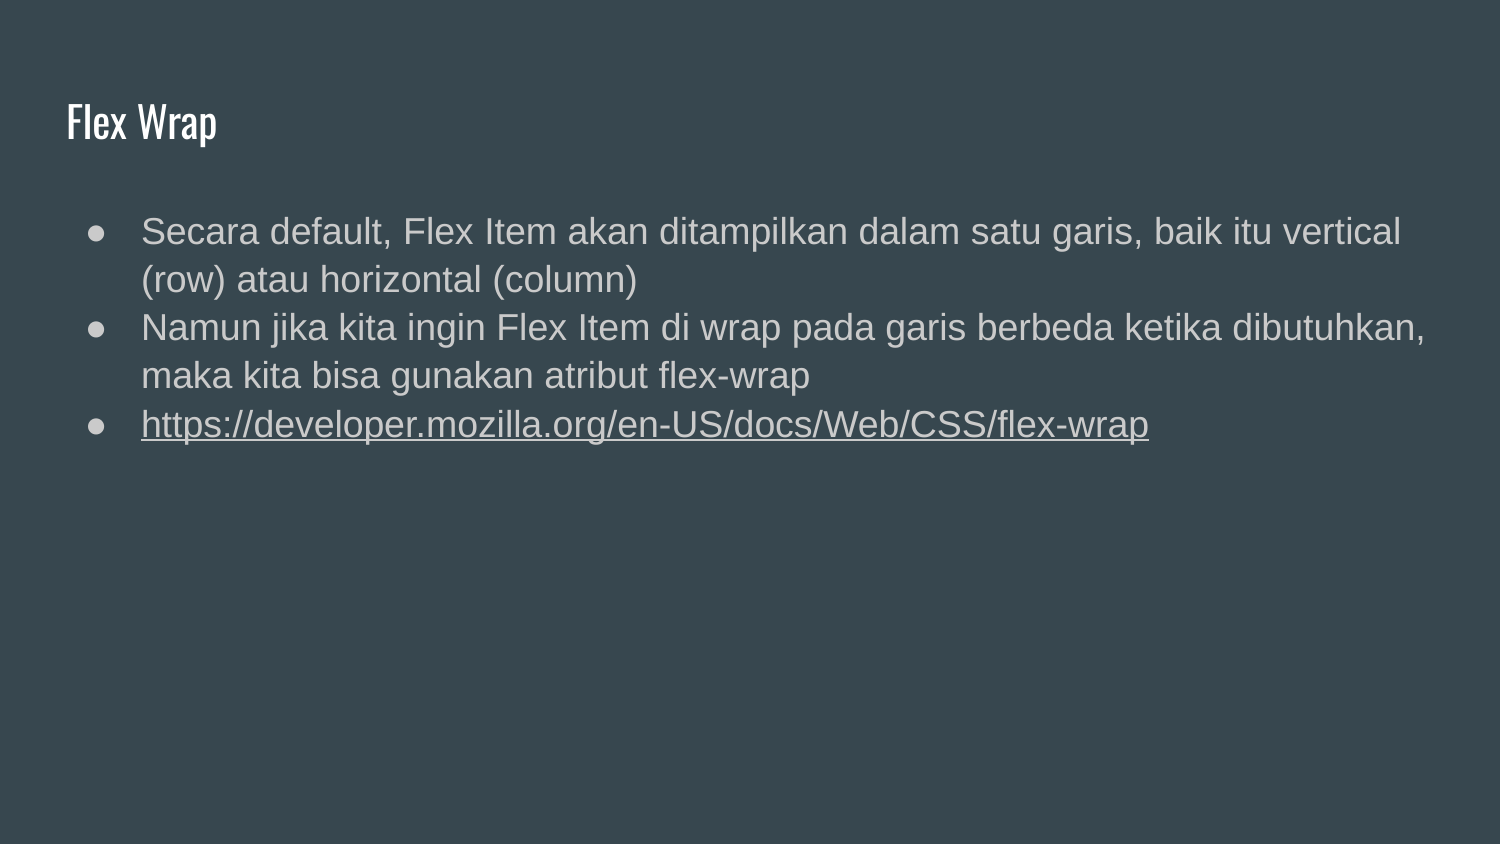

# Flex Wrap
Secara default, Flex Item akan ditampilkan dalam satu garis, baik itu vertical (row) atau horizontal (column)
Namun jika kita ingin Flex Item di wrap pada garis berbeda ketika dibutuhkan, maka kita bisa gunakan atribut flex-wrap
https://developer.mozilla.org/en-US/docs/Web/CSS/flex-wrap